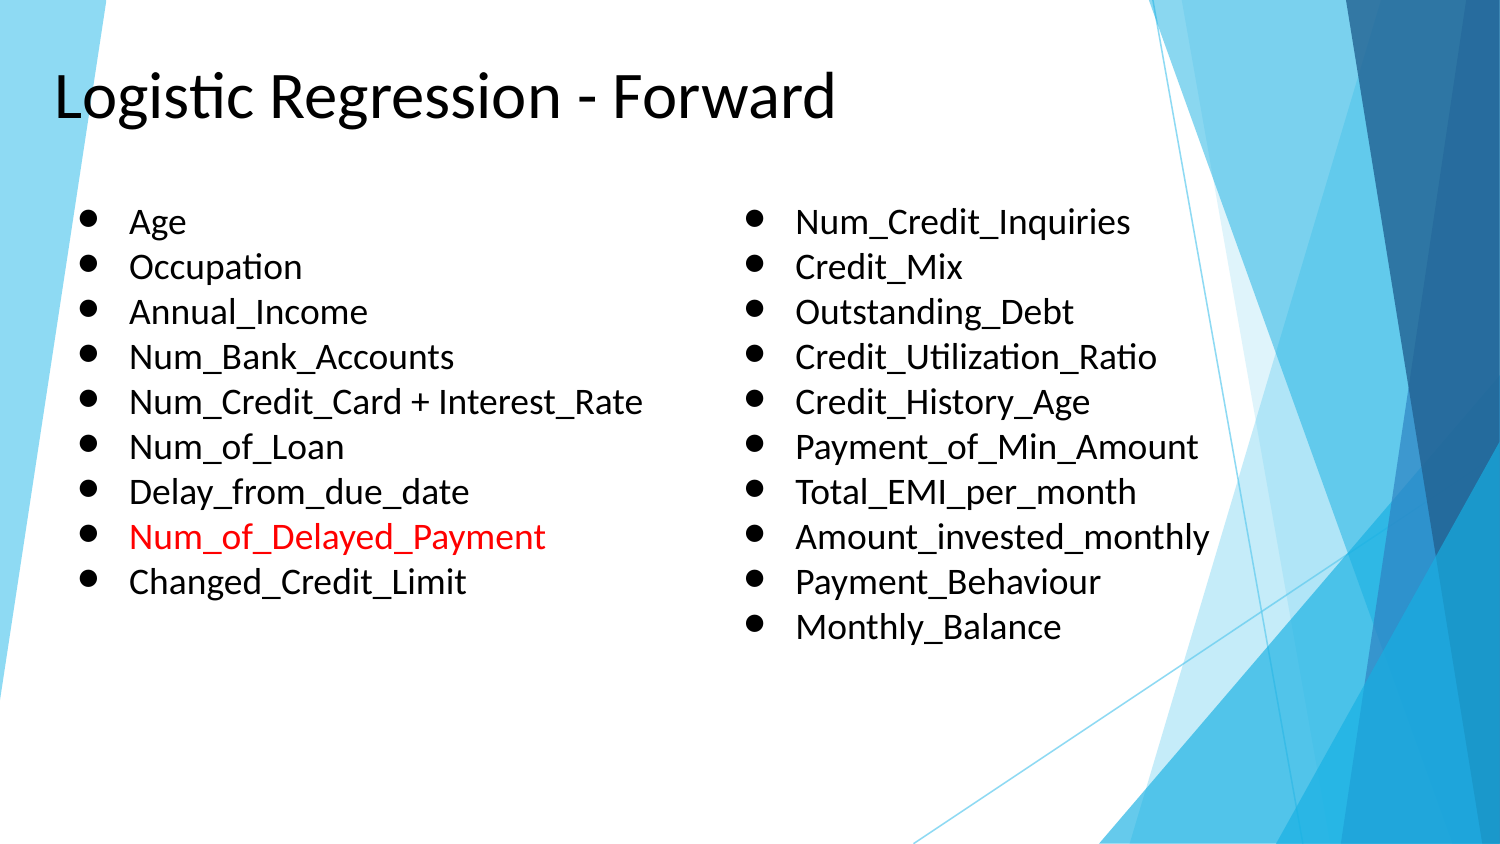

# Logistic Regression - Forward
Age
Occupation
Annual_Income
Num_Bank_Accounts
Num_Credit_Card + Interest_Rate
Num_of_Loan
Delay_from_due_date
Num_of_Delayed_Payment
Changed_Credit_Limit

Num_Credit_Inquiries
Credit_Mix
Outstanding_Debt
Credit_Utilization_Ratio
Credit_History_Age
Payment_of_Min_Amount
Total_EMI_per_month
Amount_invested_monthly
Payment_Behaviour
Monthly_Balance